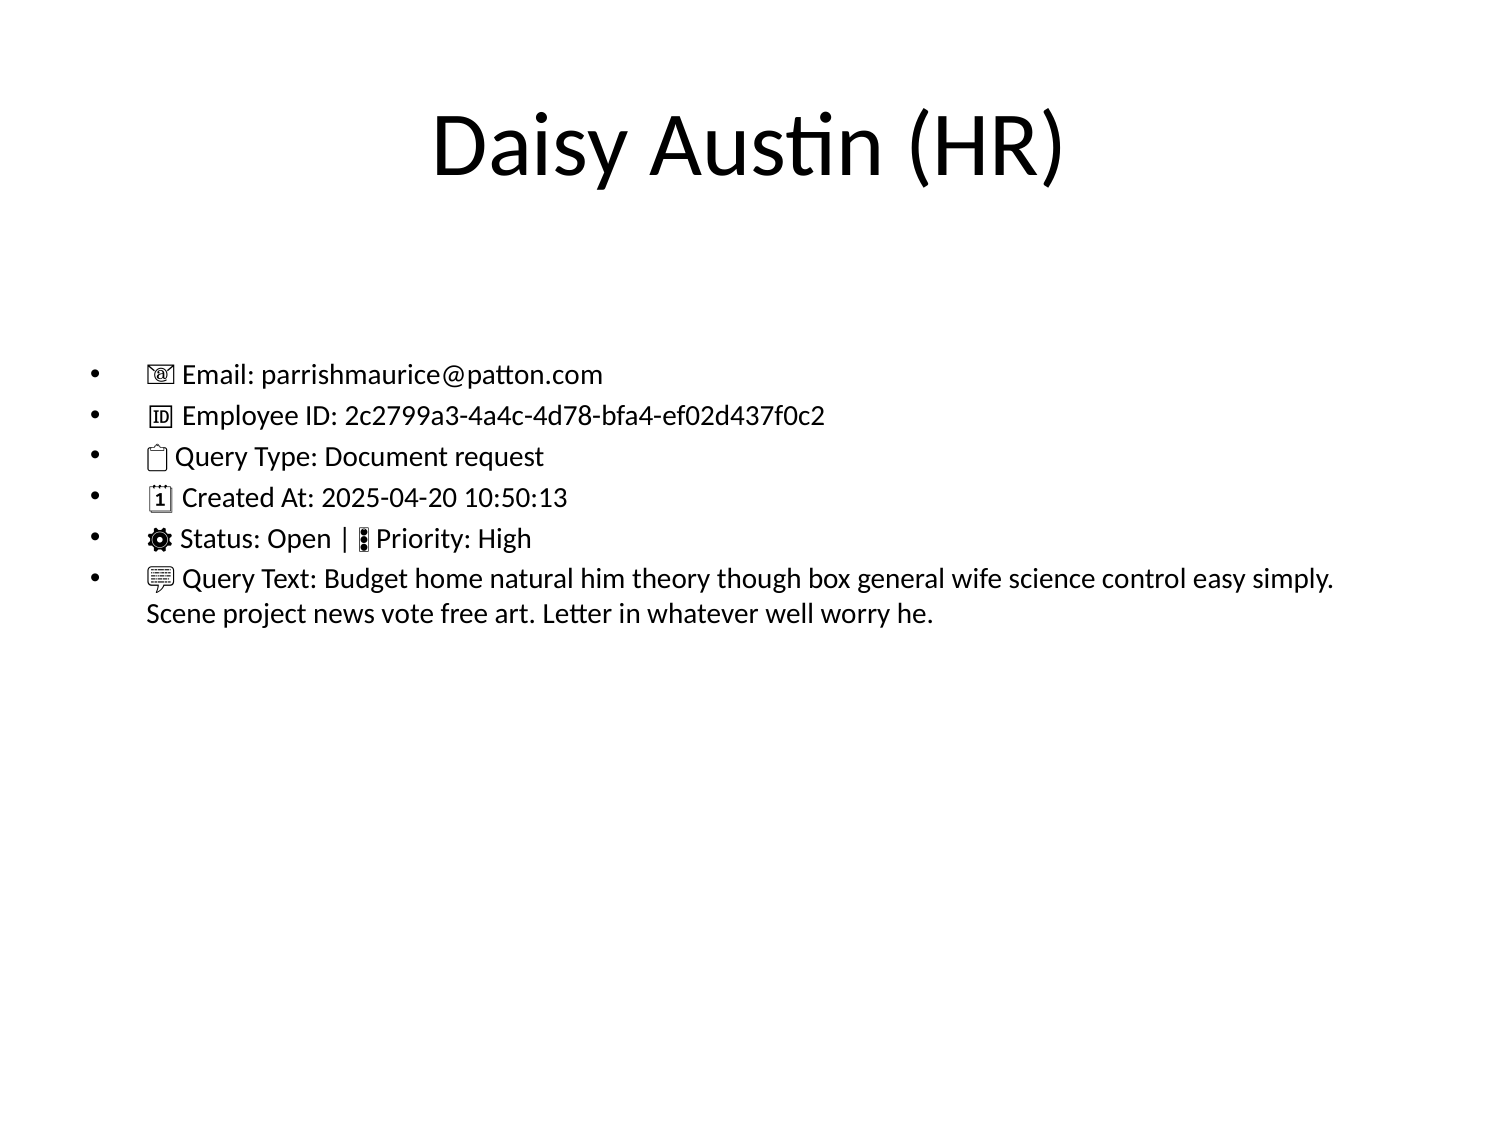

# Daisy Austin (HR)

📧 Email: parrishmaurice@patton.com
🆔 Employee ID: 2c2799a3-4a4c-4d78-bfa4-ef02d437f0c2
📋 Query Type: Document request
🗓 Created At: 2025-04-20 10:50:13
⚙ Status: Open | 🚦 Priority: High
💬 Query Text: Budget home natural him theory though box general wife science control easy simply. Scene project news vote free art. Letter in whatever well worry he.